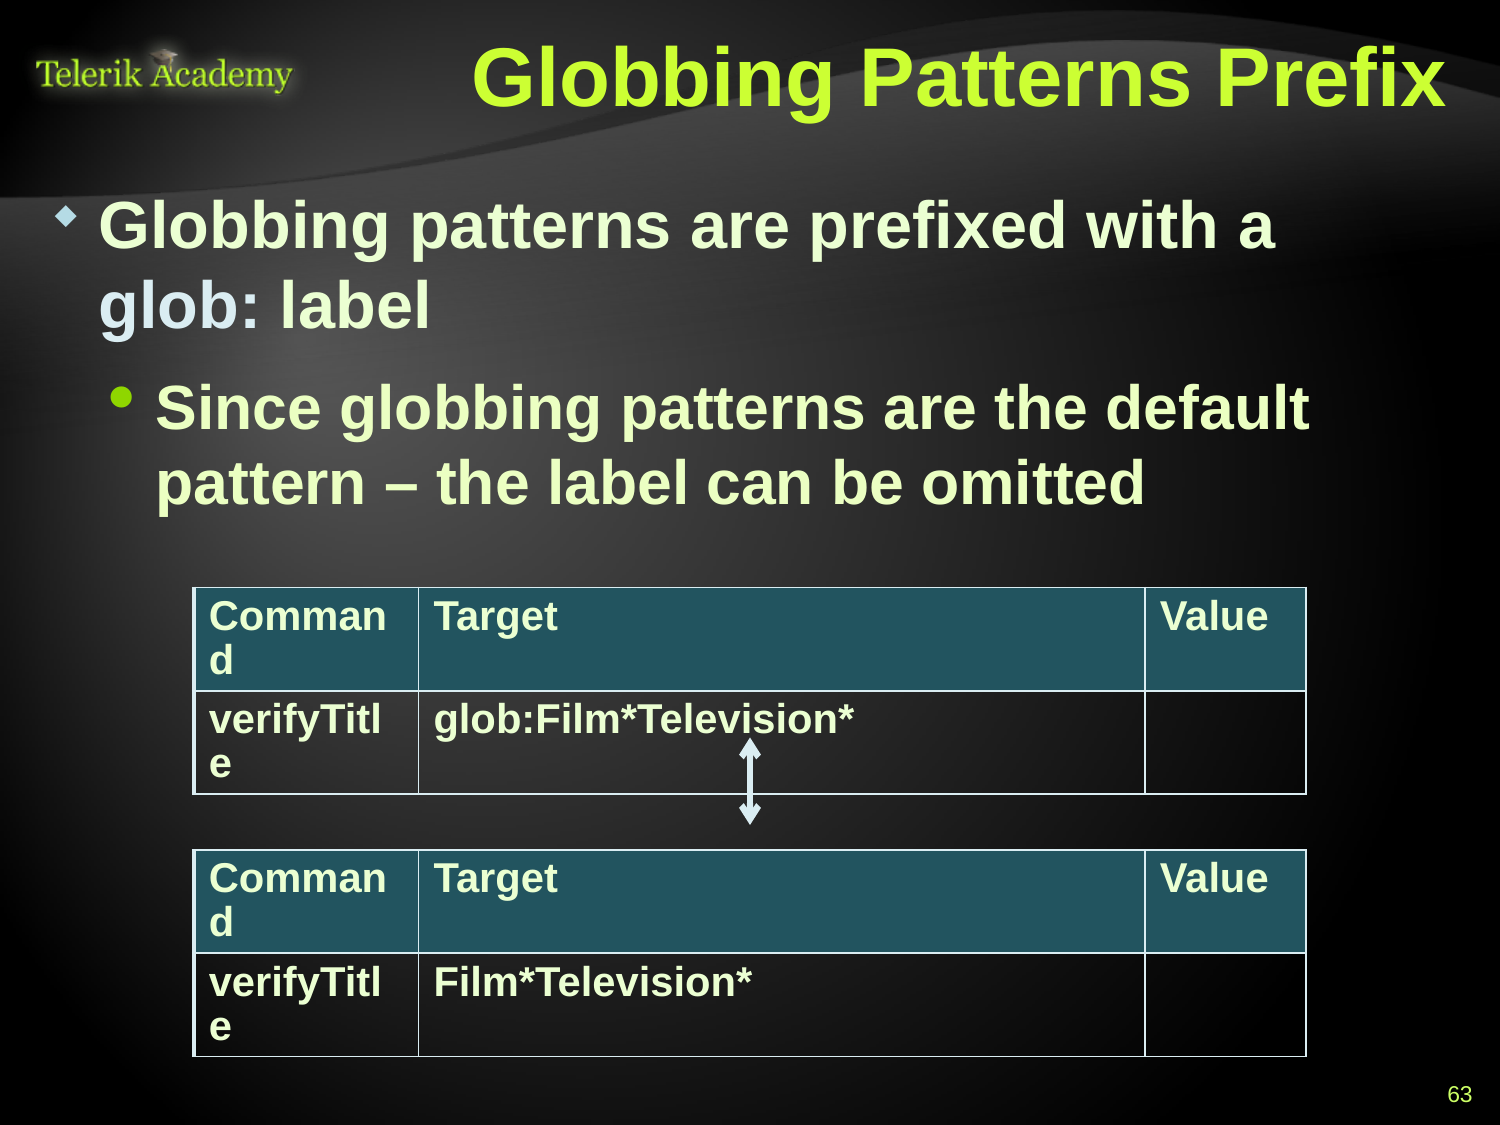

# Globbing Patterns Prefix
Globbing patterns are prefixed with a glob: label
Since globbing patterns are the default pattern – the label can be omitted
| Command | Target | Value |
| --- | --- | --- |
| verifyTitle | glob:Film\*Television\* |  |
| Command | Target | Value |
| --- | --- | --- |
| verifyTitle | Film\*Television\* |  |
63